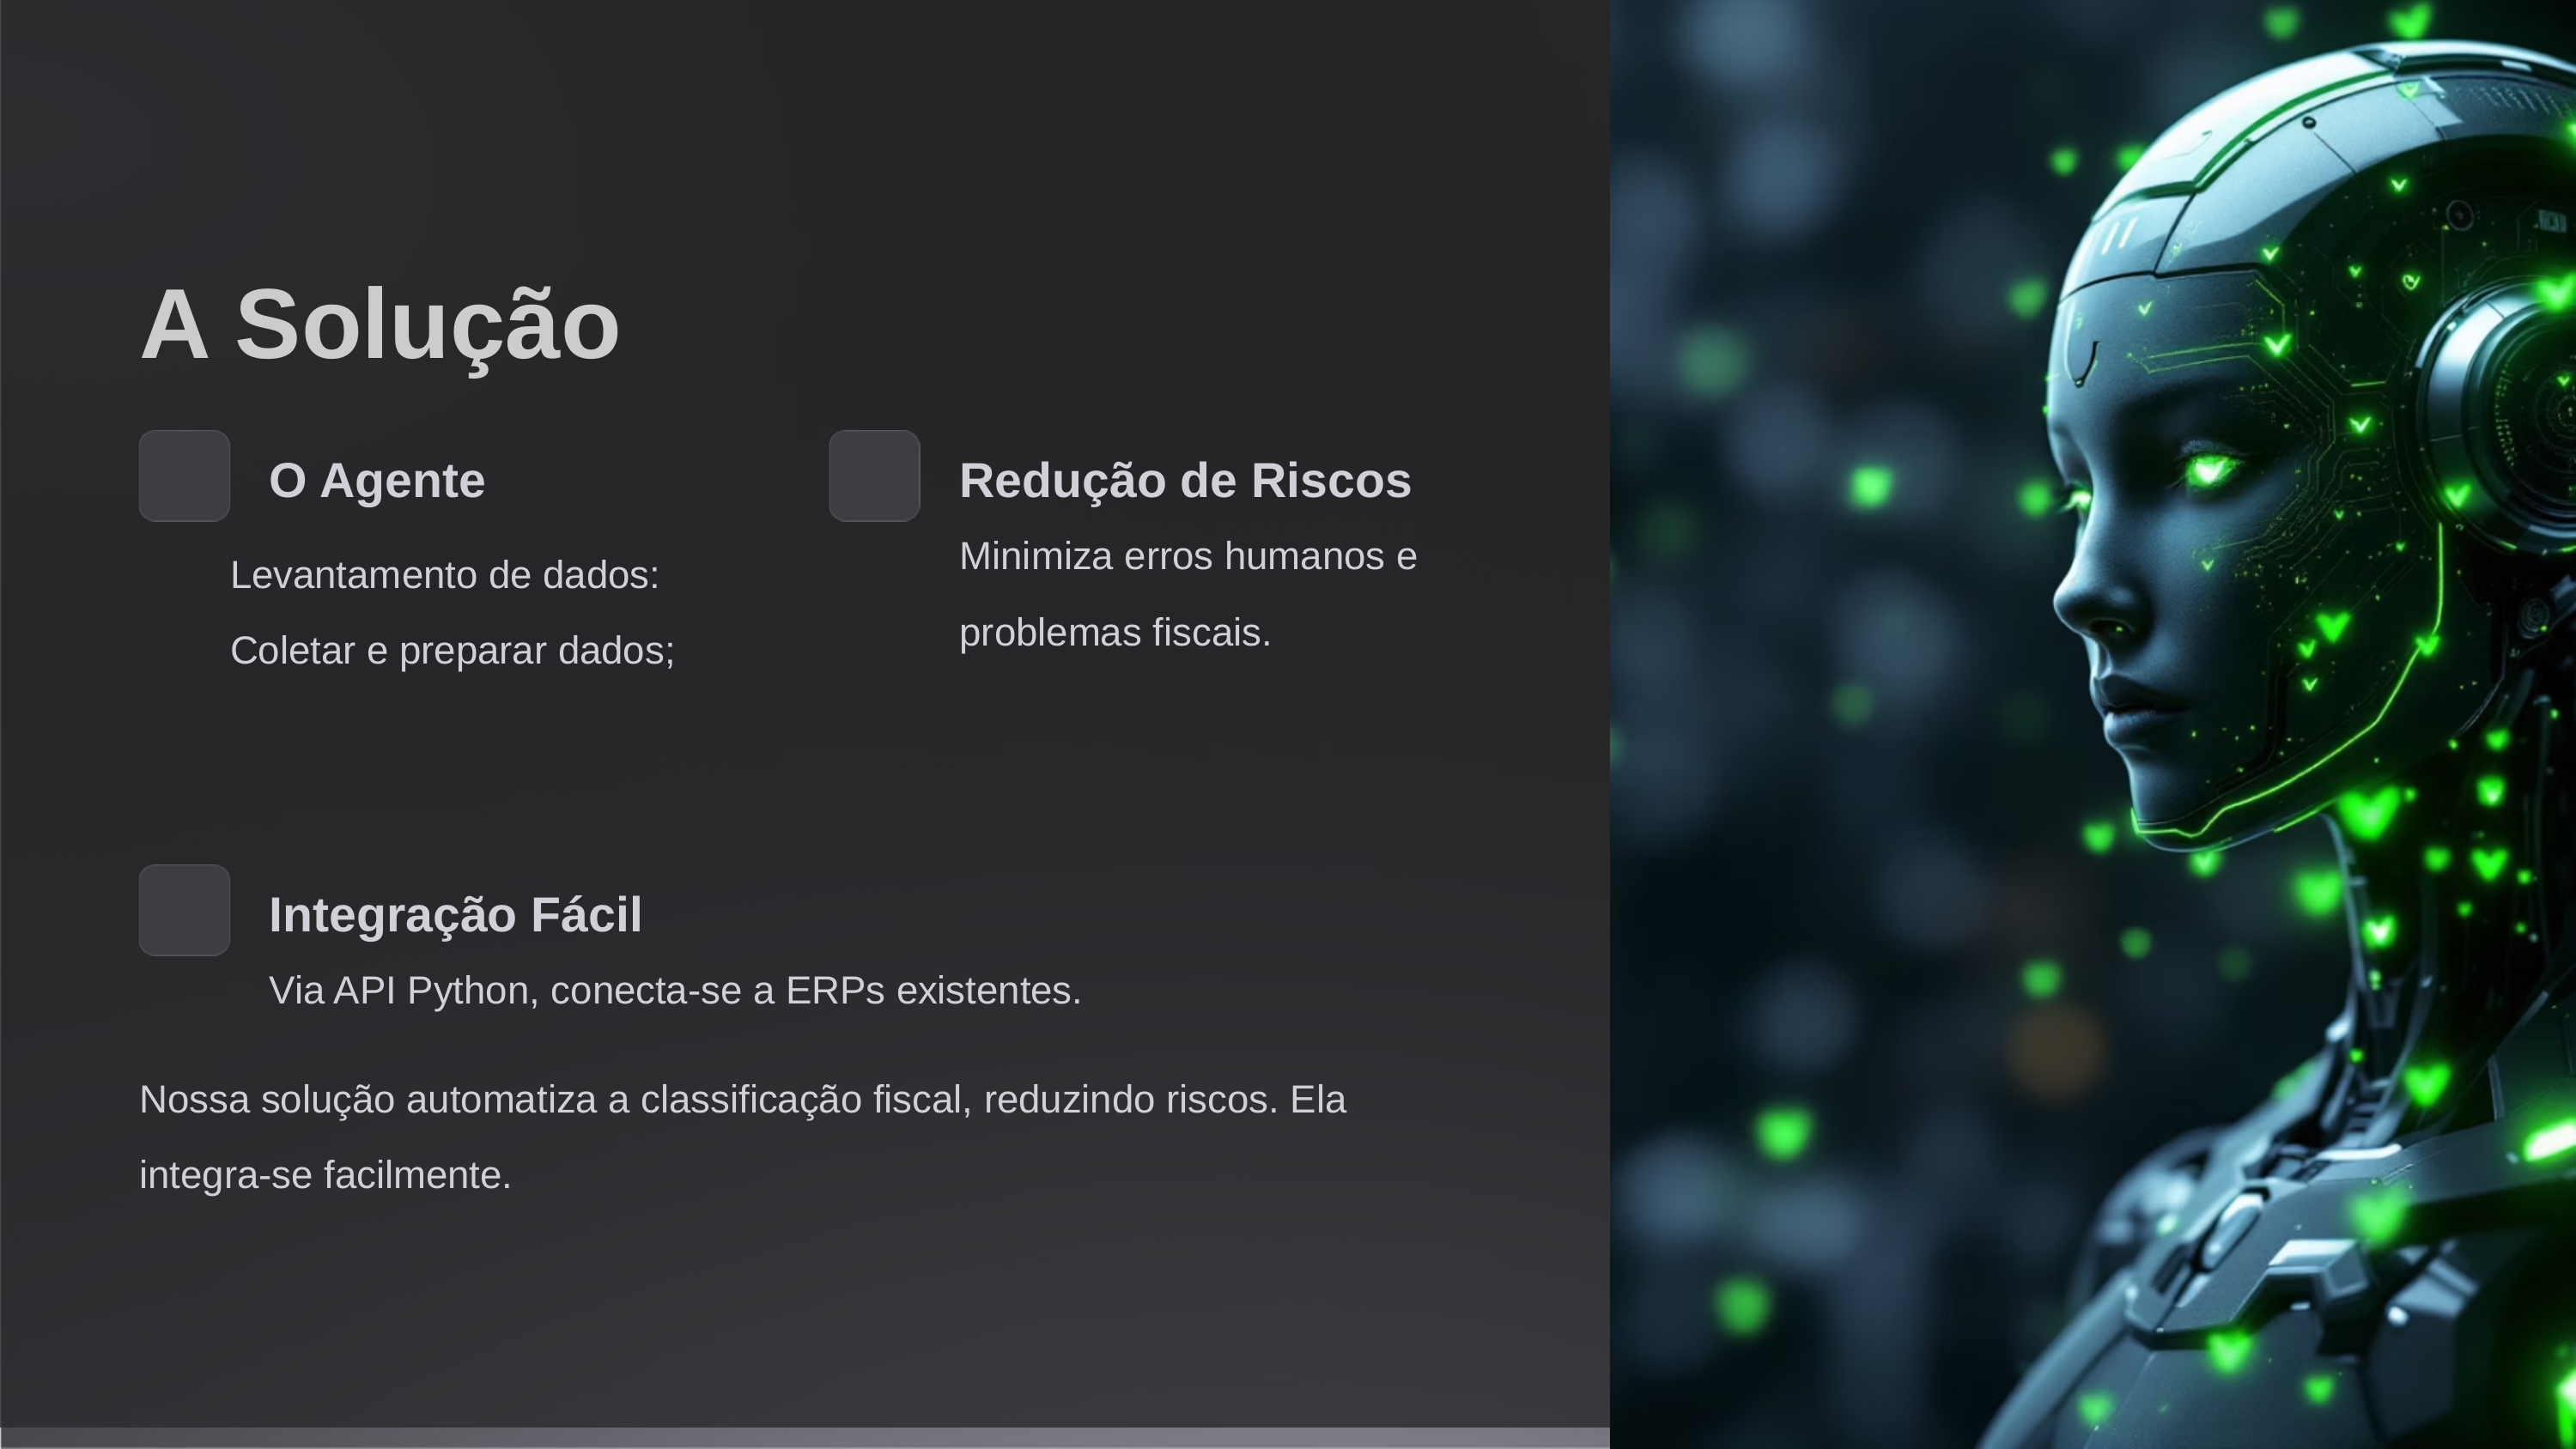

A Solução

O Agente
Redução de Riscos
Minimiza erros humanos e problemas fiscais.
Levantamento de dados: Coletar e preparar dados;

Integração Fácil
Via API Python, conecta-se a ERPs existentes.
Nossa solução automatiza a classificação fiscal, reduzindo riscos. Ela integra-se facilmente.